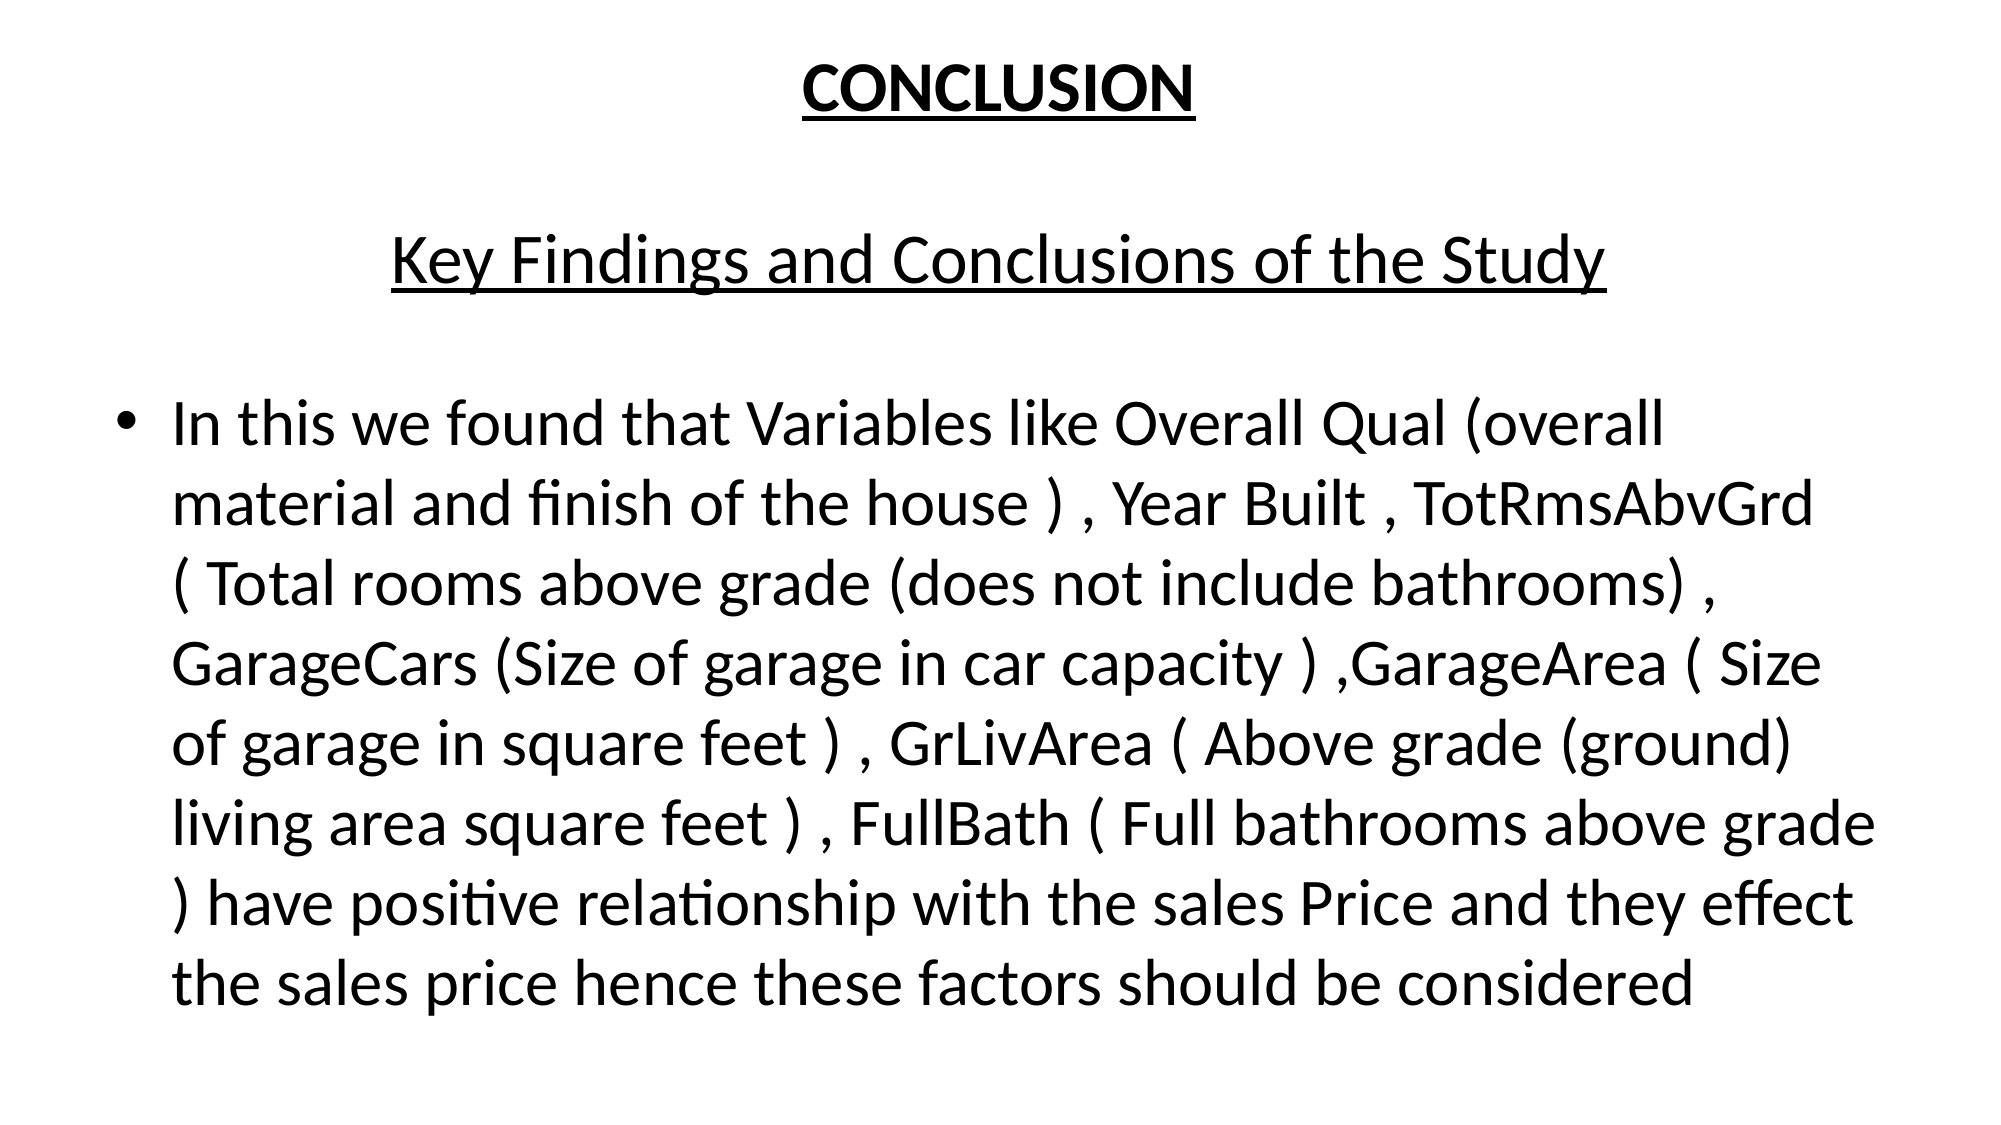

# CONCLUSION Key Findings and Conclusions of the Study
In this we found that Variables like Overall Qual (overall material and finish of the house ) , Year Built , TotRmsAbvGrd ( Total rooms above grade (does not include bathrooms) , GarageCars (Size of garage in car capacity ) ,GarageArea ( Size of garage in square feet ) , GrLivArea ( Above grade (ground) living area square feet ) , FullBath ( Full bathrooms above grade ) have positive relationship with the sales Price and they effect the sales price hence these factors should be considered